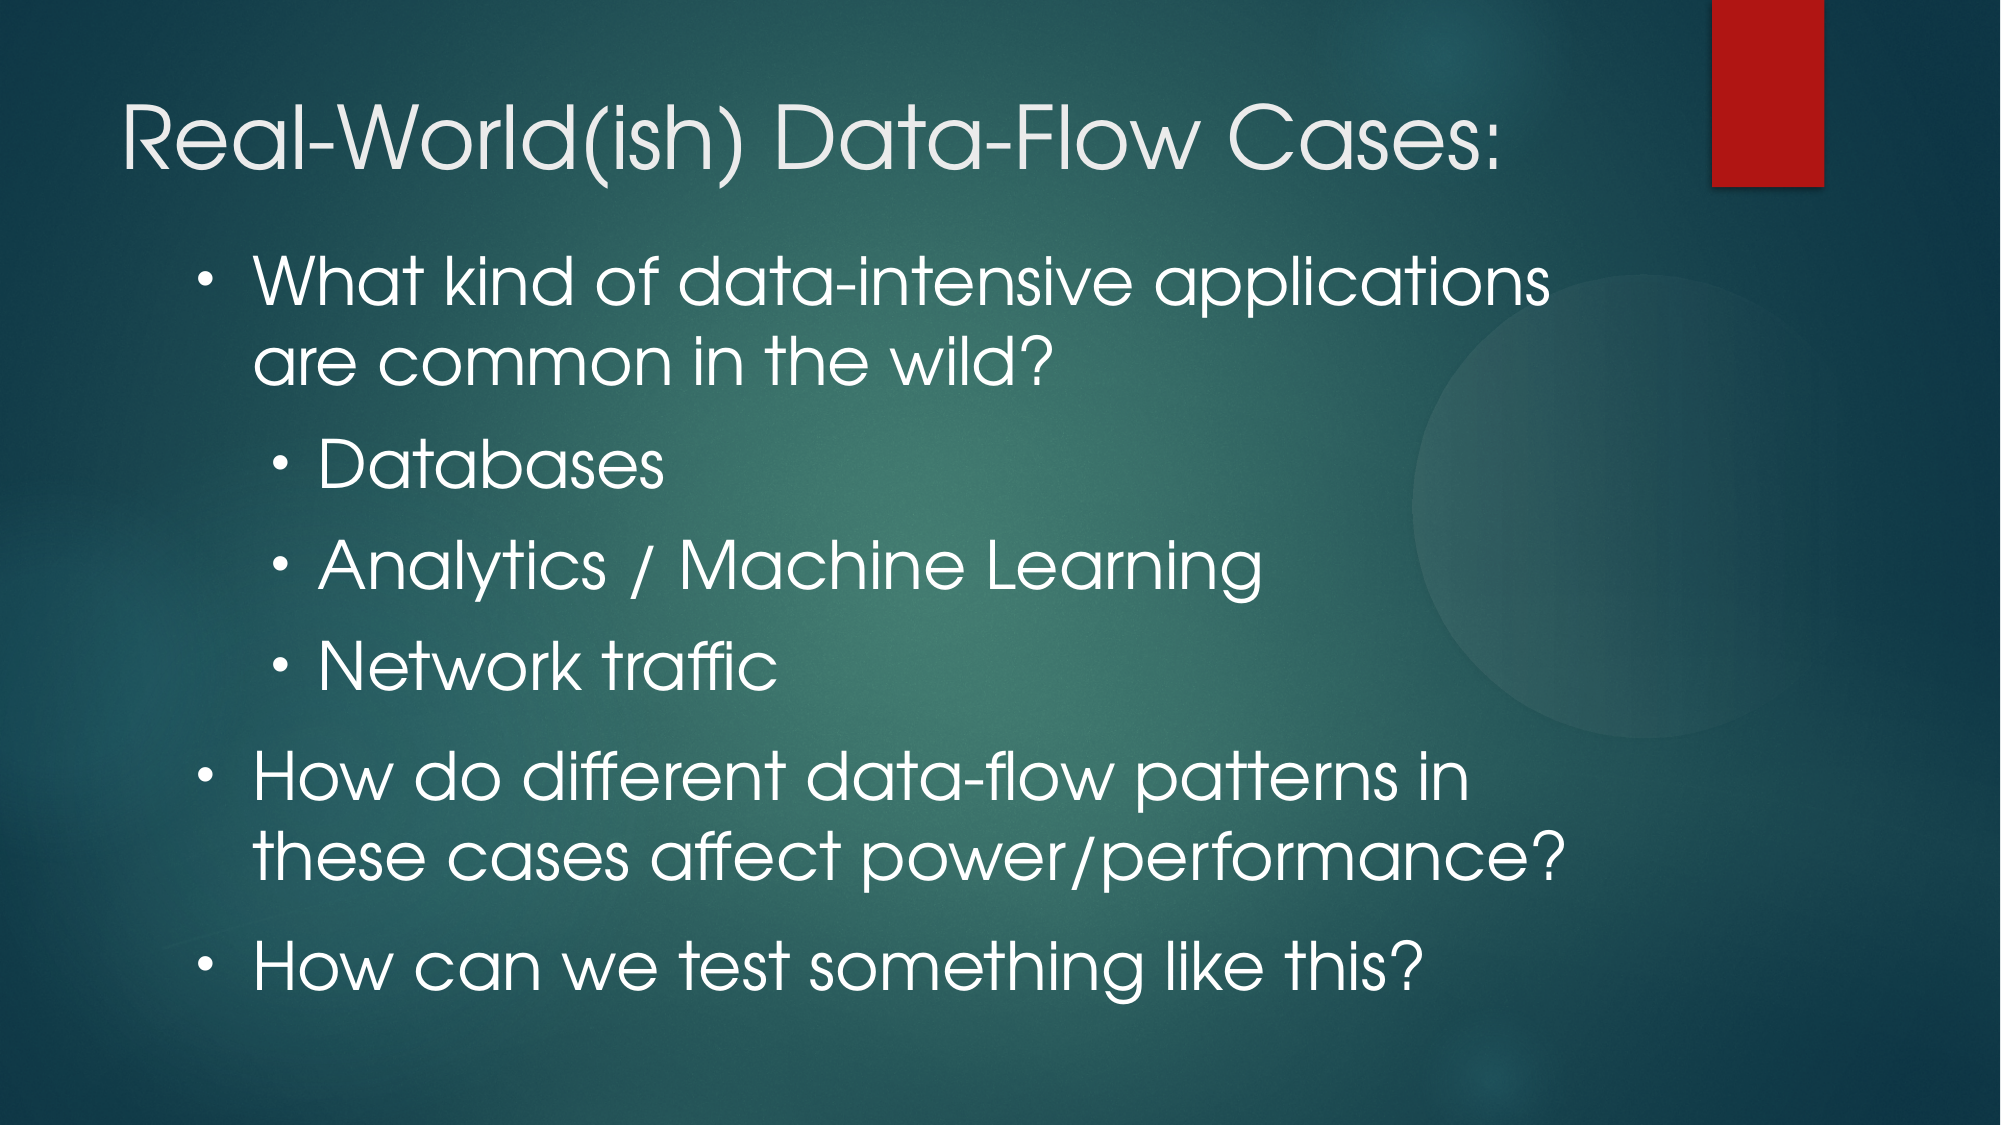

Real-World(ish) Data-Flow Cases:
What kind of data-intensive applications are common in the wild?
Databases
Analytics / Machine Learning
Network traffic
How do different data-flow patterns in these cases affect power/performance?
How can we test something like this?